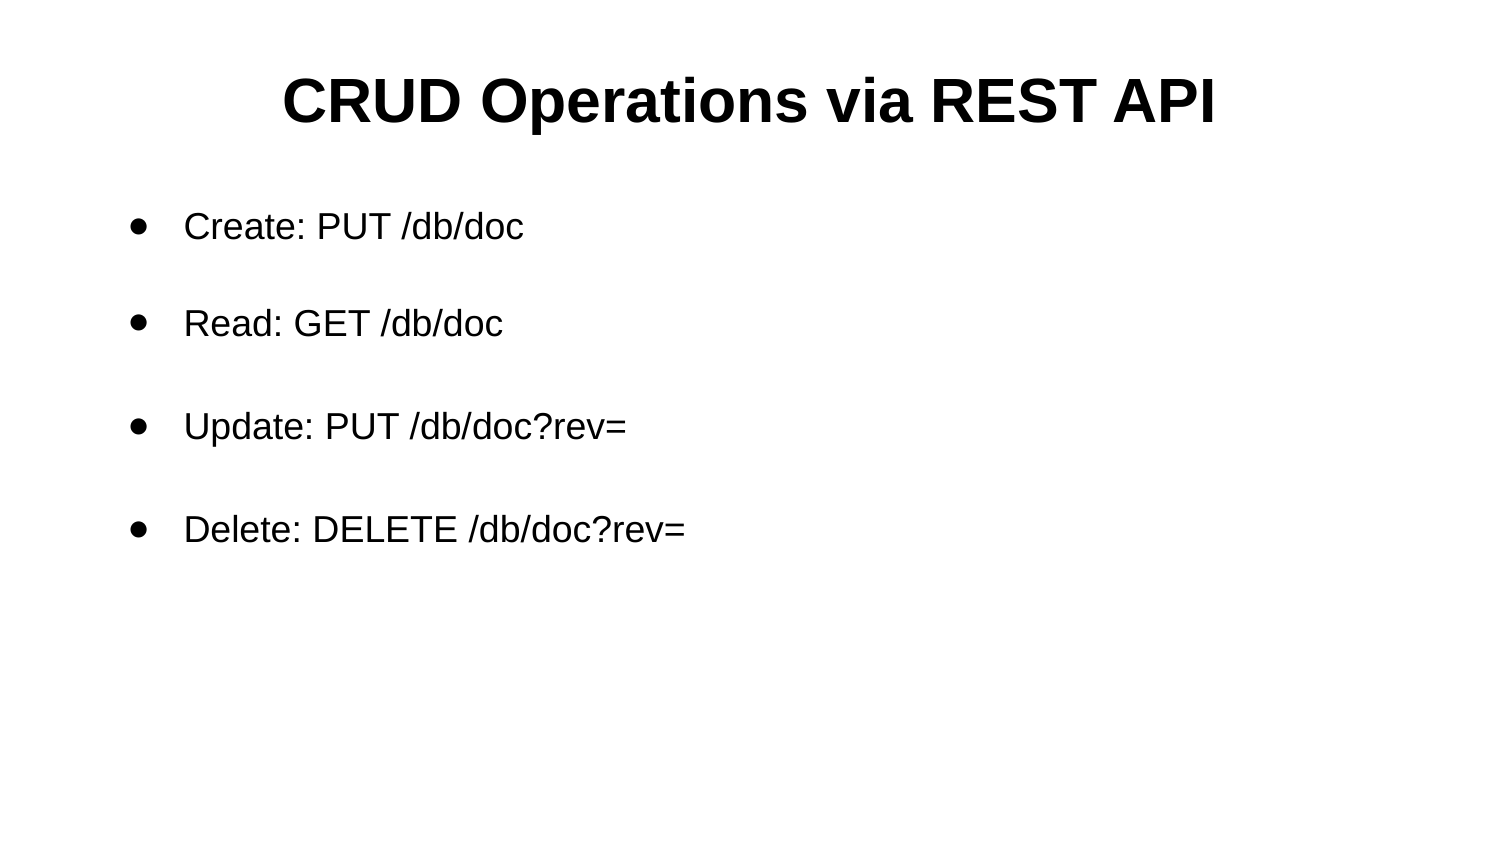

# CRUD Operations via REST API
Create: PUT /db/doc
Read: GET /db/doc
Update: PUT /db/doc?rev=
Delete: DELETE /db/doc?rev=